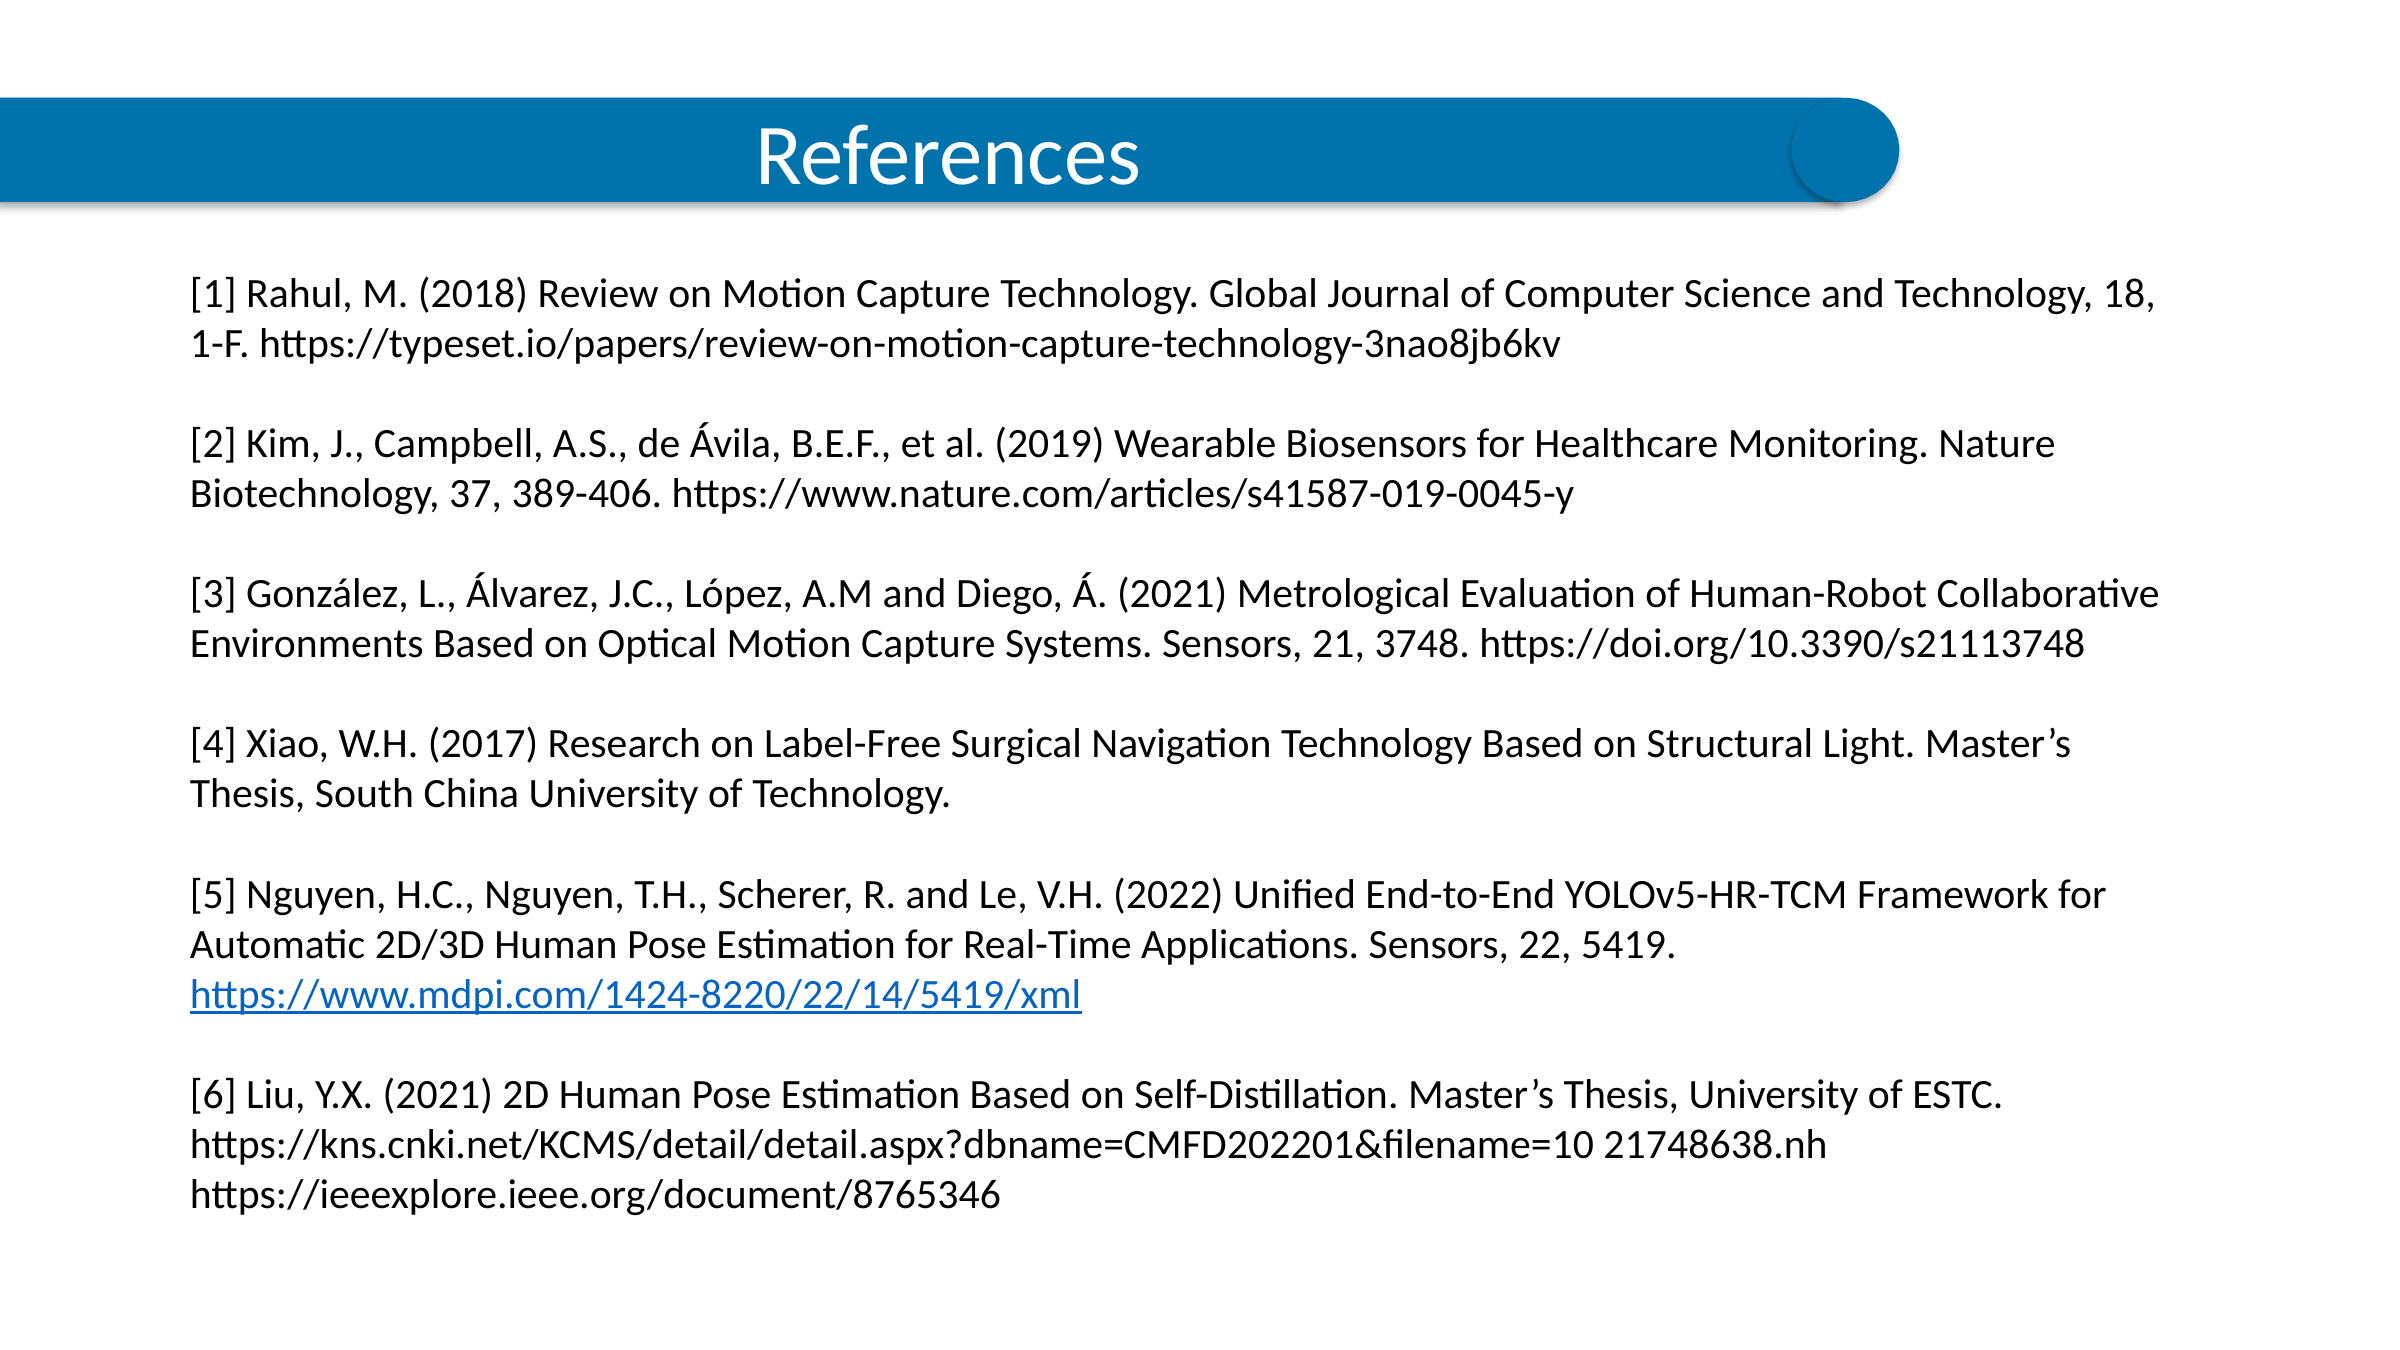

References

[1] Rahul, M. (2018) Review on Motion Capture Technology. Global Journal of Computer Science and Technology, 18, 1-F. https://typeset.io/papers/review-on-motion-capture-technology-3nao8jb6kv

[2] Kim, J., Campbell, A.S., de Ávila, B.E.F., et al. (2019) Wearable Biosensors for Healthcare Monitoring. Nature Biotechnology, 37, 389-406. https://www.nature.com/articles/s41587-019-0045-y

[3] González, L., Álvarez, J.C., López, A.M and Diego, Á. (2021) Metrological Evaluation of Human-Robot Collaborative Environments Based on Optical Motion Capture Systems. Sensors, 21, 3748. https://doi.org/10.3390/s21113748

[4] Xiao, W.H. (2017) Research on Label-Free Surgical Navigation Technology Based on Structural Light. Master’s Thesis, South China University of Technology.

[5] Nguyen, H.C., Nguyen, T.H., Scherer, R. and Le, V.H. (2022) Unified End-to-End YOLOv5-HR-TCM Framework for Automatic 2D/3D Human Pose Estimation for Real-Time Applications. Sensors, 22, 5419. https://www.mdpi.com/1424-8220/22/14/5419/xml

[6] Liu, Y.X. (2021) 2D Human Pose Estimation Based on Self-Distillation. Master’s Thesis, University of ESTC. https://kns.cnki.net/KCMS/detail/detail.aspx?dbname=CMFD202201&filename=10 21748638.nh https://ieeexplore.ieee.org/document/8765346
18
18